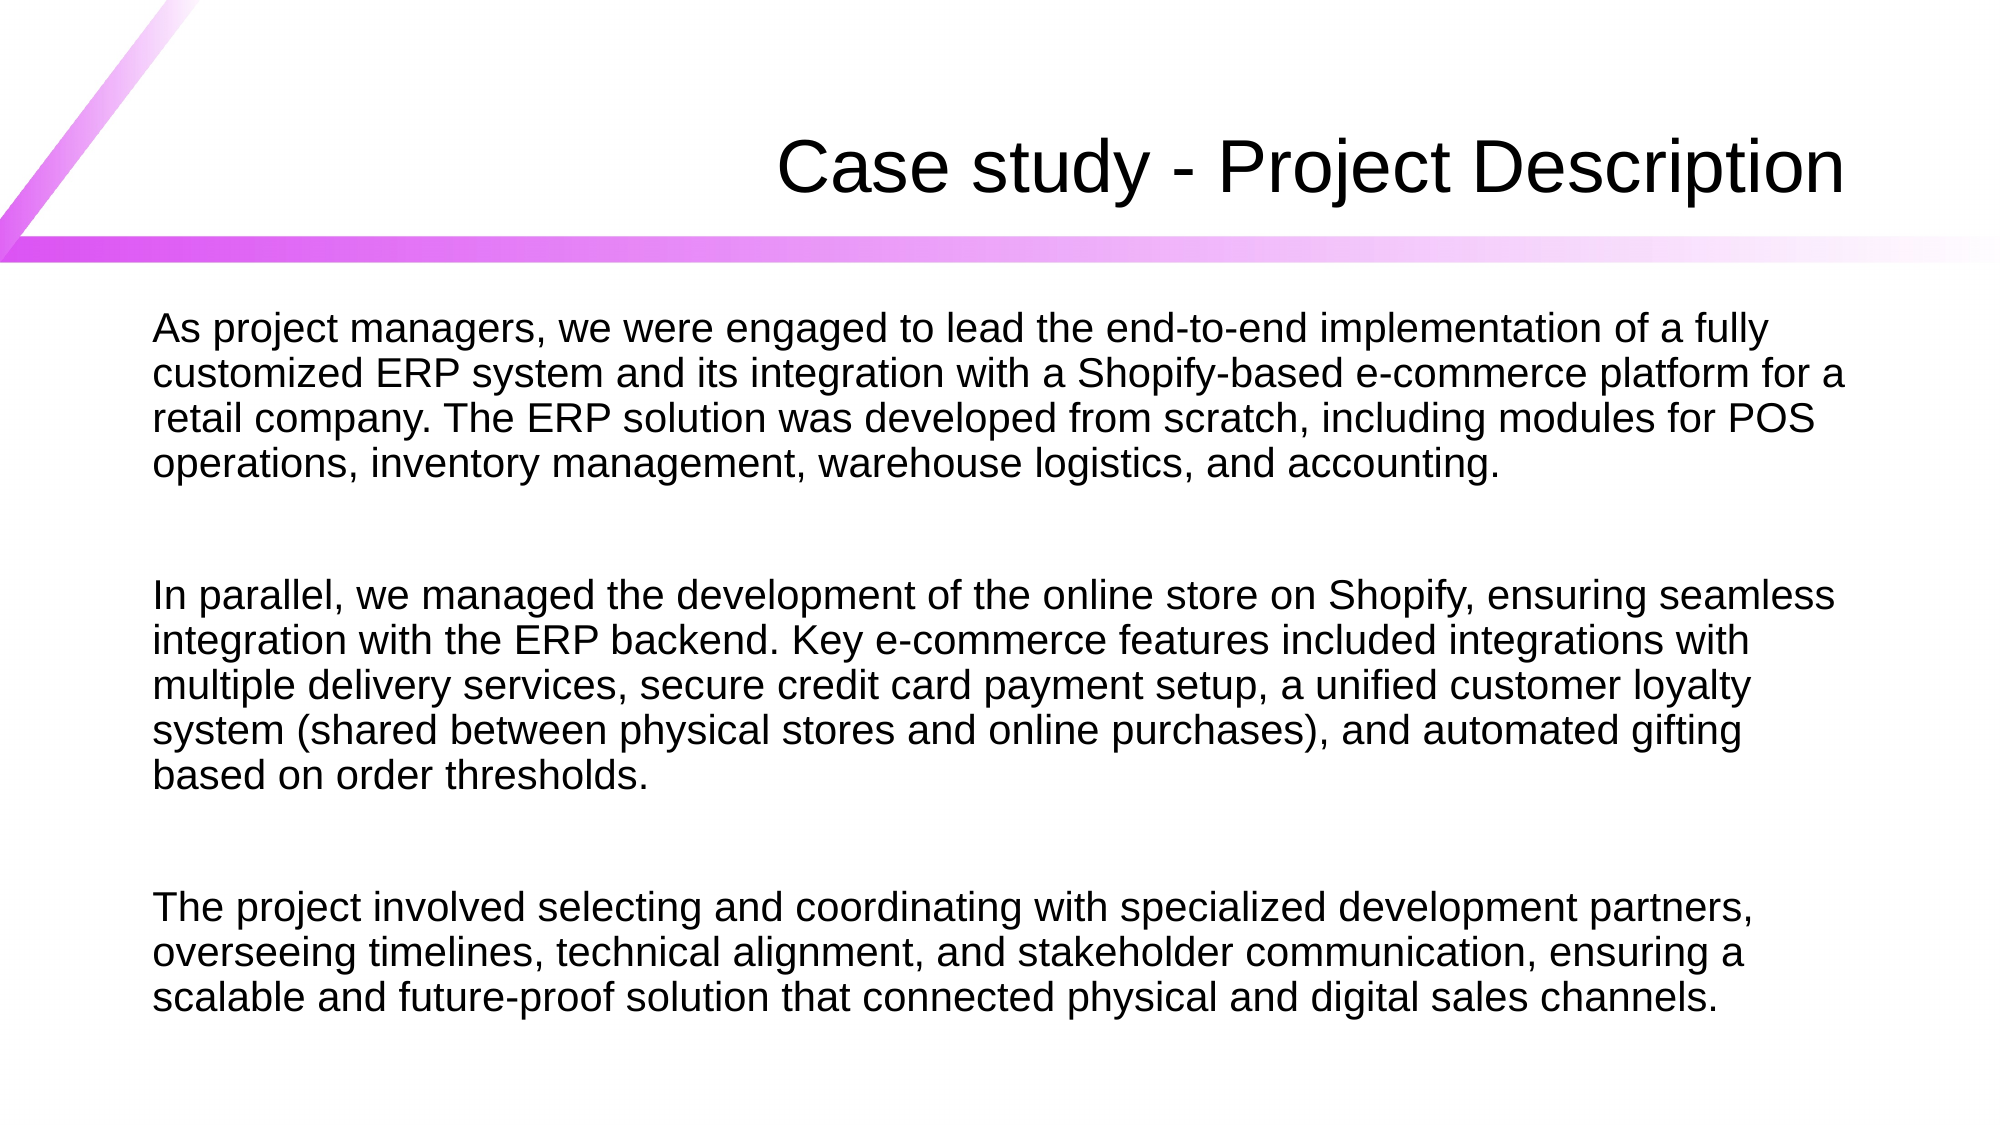

# Case study - Project Description
As project managers, we were engaged to lead the end-to-end implementation of a fully customized ERP system and its integration with a Shopify-based e-commerce platform for a retail company. The ERP solution was developed from scratch, including modules for POS operations, inventory management, warehouse logistics, and accounting.

In parallel, we managed the development of the online store on Shopify, ensuring seamless integration with the ERP backend. Key e-commerce features included integrations with multiple delivery services, secure credit card payment setup, a unified customer loyalty system (shared between physical stores and online purchases), and automated gifting based on order thresholds.

The project involved selecting and coordinating with specialized development partners, overseeing timelines, technical alignment, and stakeholder communication, ensuring a scalable and future-proof solution that connected physical and digital sales channels.